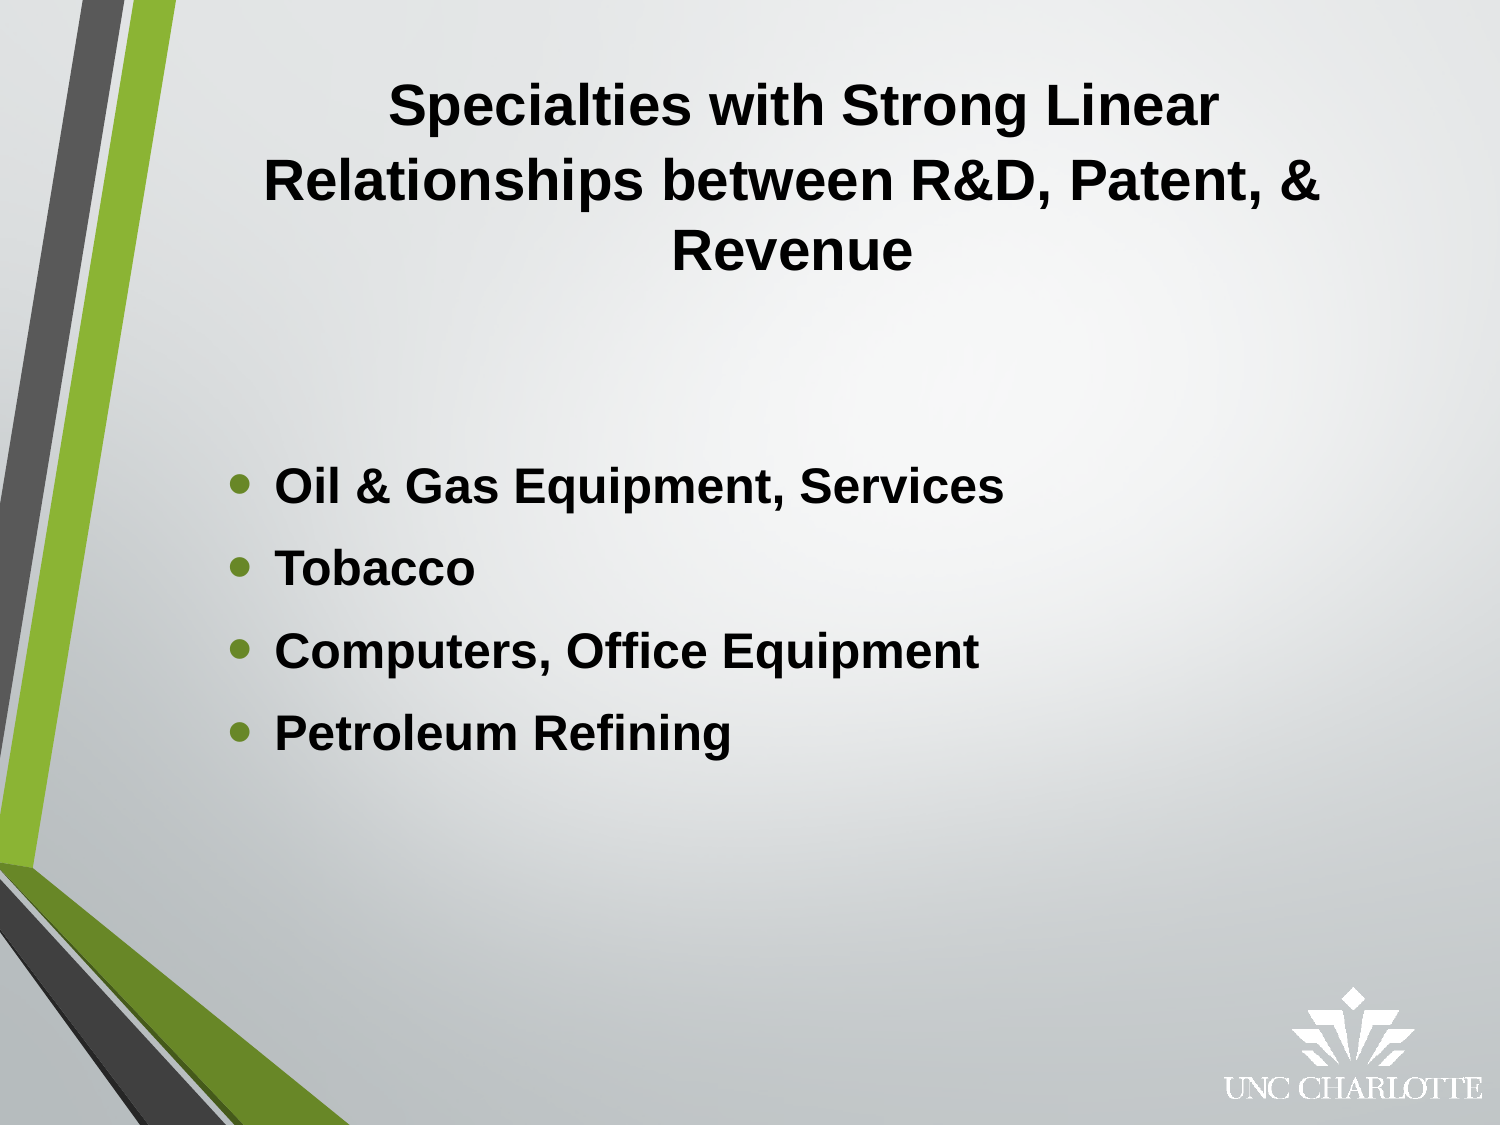

# Specialties with Strong Linear Relationships between R&D, Patent, & Revenue
Oil & Gas Equipment, Services
Tobacco
Computers, Office Equipment
Petroleum Refining